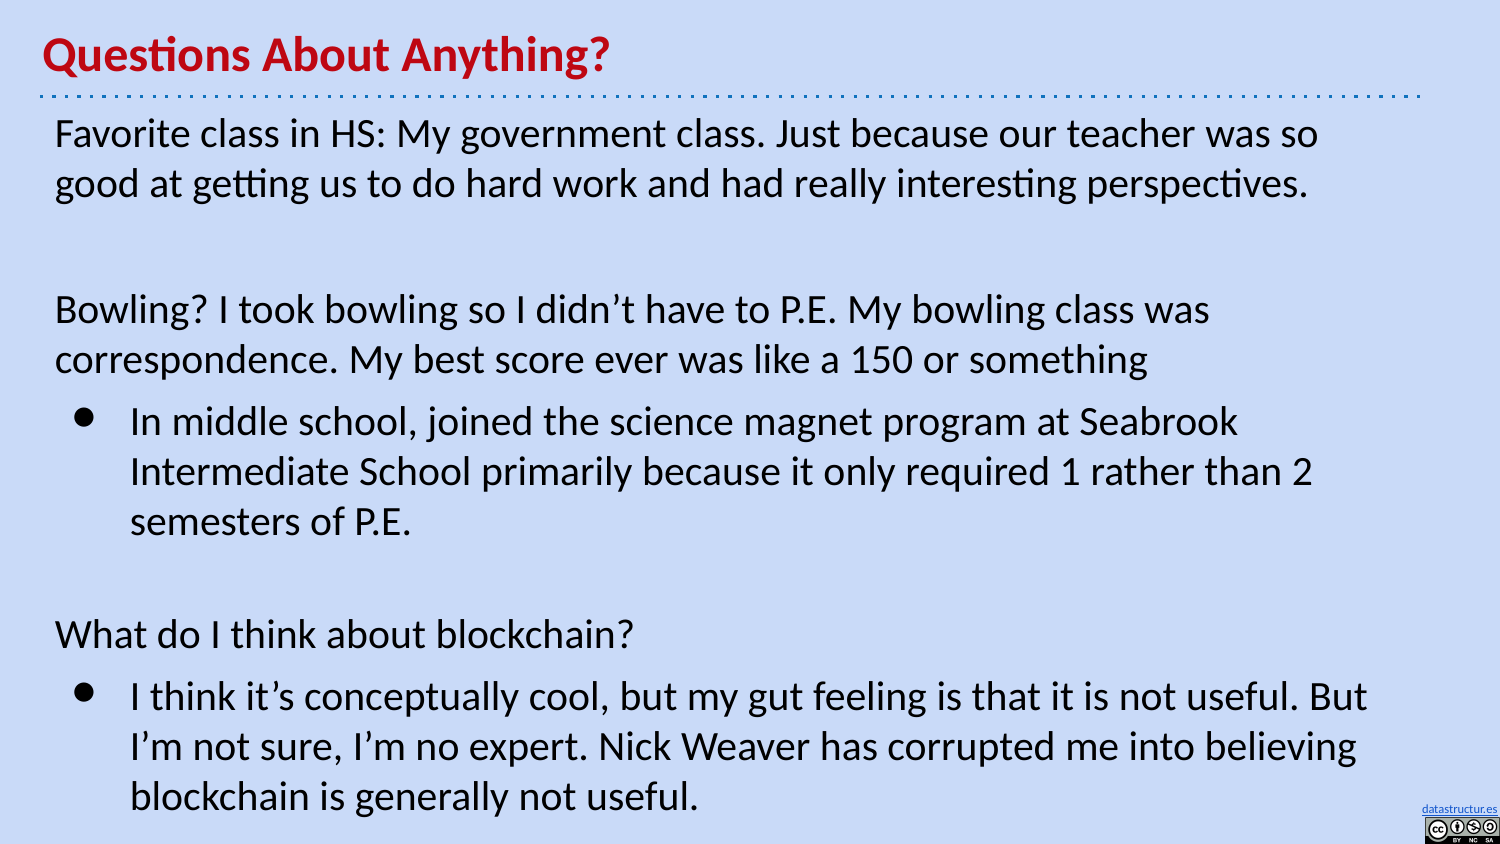

# Questions About Anything?
Favorite class in HS: My government class. Just because our teacher was so good at getting us to do hard work and had really interesting perspectives.

Bowling? I took bowling so I didn’t have to P.E. My bowling class was correspondence. My best score ever was like a 150 or something
In middle school, joined the science magnet program at Seabrook Intermediate School primarily because it only required 1 rather than 2 semesters of P.E.
What do I think about blockchain?
I think it’s conceptually cool, but my gut feeling is that it is not useful. But I’m not sure, I’m no expert. Nick Weaver has corrupted me into believing blockchain is generally not useful.